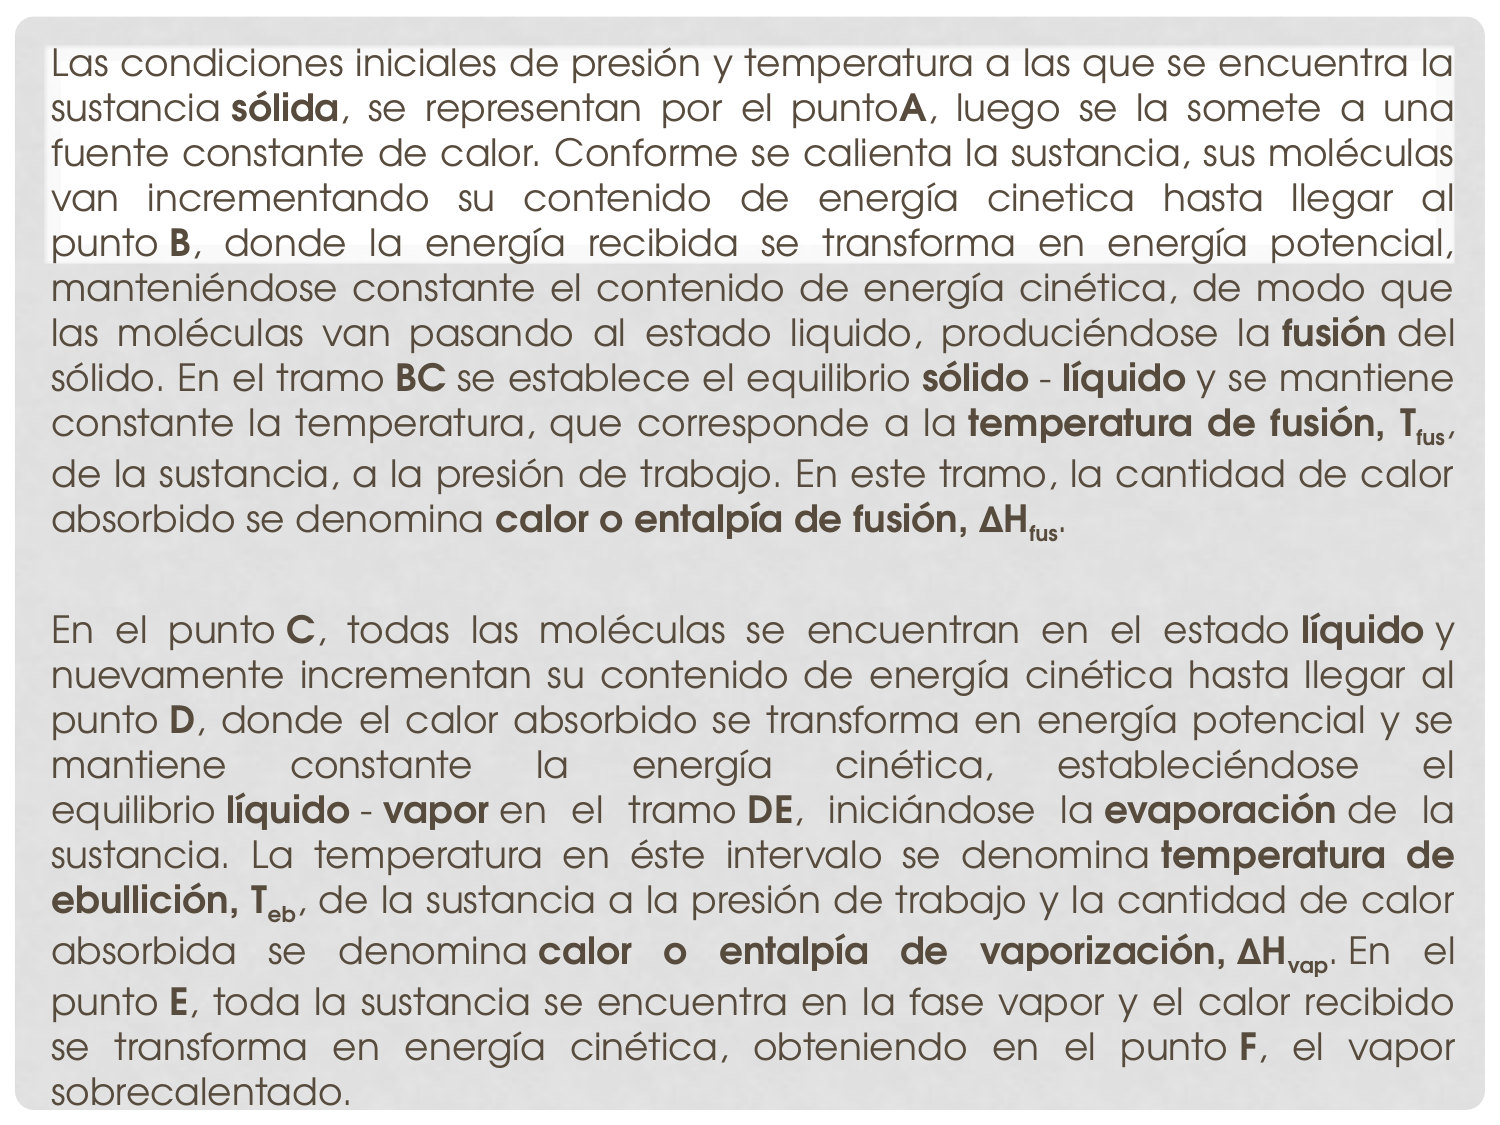

Las condiciones iniciales de presión y temperatura a las que se encuentra la sustancia sólida, se representan por el puntoA, luego se la somete a una fuente constante de calor. Conforme se calienta la sustancia, sus moléculas van incrementando su contenido de energía cinetica hasta llegar al punto B, donde la energía recibida se transforma en energía potencial, manteniéndose constante el contenido de energía cinética, de modo que las moléculas van pasando al estado liquido, produciéndose la fusión del sólido. En el tramo BC se establece el equilibrio sólido - líquido y se mantiene constante la temperatura, que corresponde a la temperatura de fusión, Tfus, de la sustancia, a la presión de trabajo. En este tramo, la cantidad de calor absorbido se denomina calor o entalpía de fusión, ΔHfus.

En el punto C, todas las moléculas se encuentran en el estado líquido y nuevamente incrementan su contenido de energía cinética hasta llegar al punto D, donde el calor absorbido se transforma en energía potencial y se mantiene constante la energía cinética, estableciéndose el equilibrio líquido - vapor en el tramo DE, iniciándose la evaporación de la sustancia. La temperatura en éste intervalo se denomina temperatura de ebullición, Teb, de la sustancia a la presión de trabajo y la cantidad de calor absorbida se denomina calor o entalpía de vaporización, ΔHvap. En el punto E, toda la sustancia se encuentra en la fase vapor y el calor recibido se transforma en energía cinética, obteniendo en el punto F, el vapor sobrecalentado.